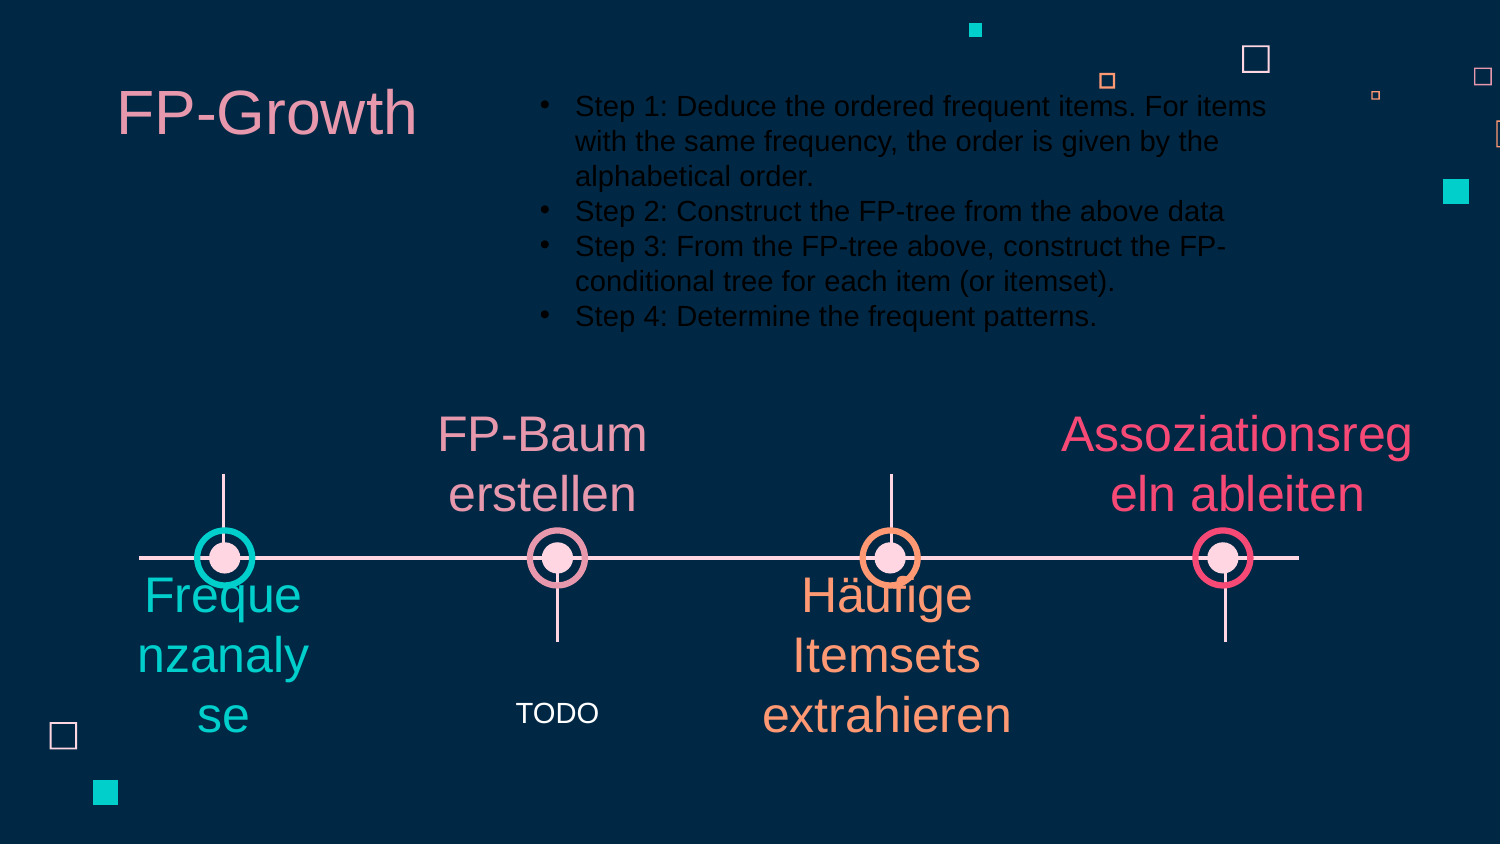

# FP-Growth
Step 1: Deduce the ordered frequent items. For items with the same frequency, the order is given by the alphabetical order.
Step 2: Construct the FP-tree from the above data
Step 3: From the FP-tree above, construct the FP-conditional tree for each item (or itemset).
Step 4: Determine the frequent patterns.
FP-Baum erstellen
Assoziationsregeln ableiten

Frequenzanalyse
Häufige Itemsets extrahieren
TODO